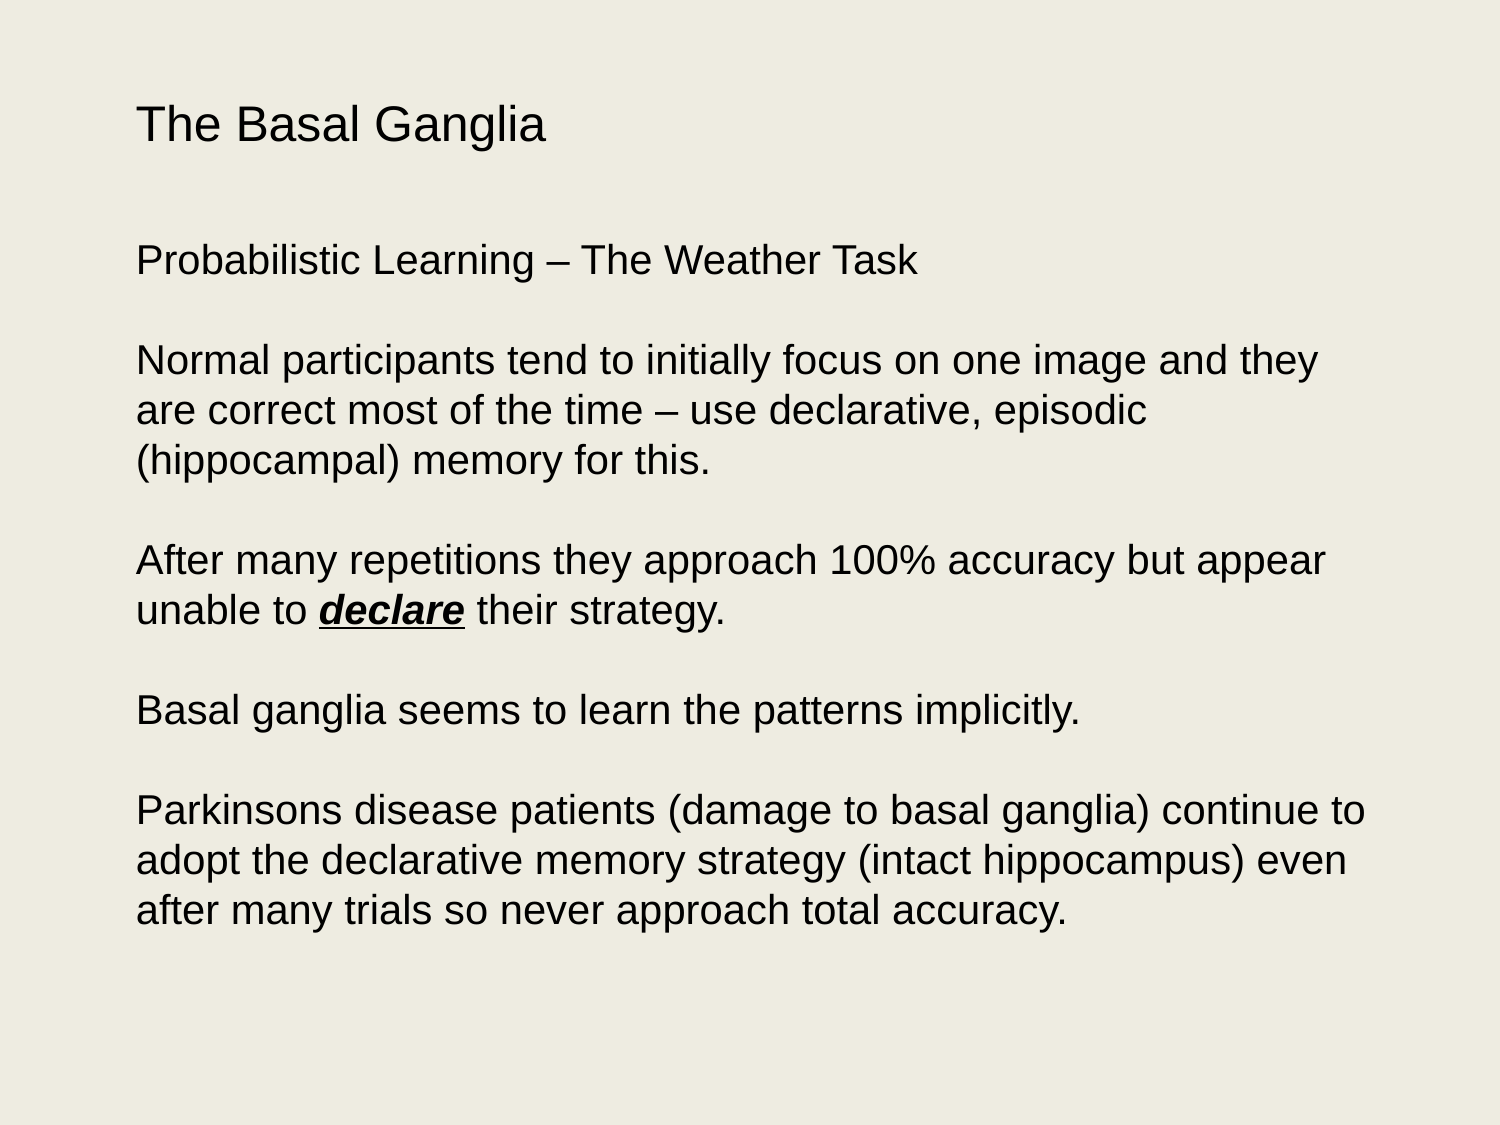

The Basal Ganglia
Probabilistic Learning – The Weather Task

Normal participants tend to initially focus on one image and they are correct most of the time – use declarative, episodic (hippocampal) memory for this.

After many repetitions they approach 100% accuracy but appear unable to declare their strategy.

Basal ganglia seems to learn the patterns implicitly.

Parkinsons disease patients (damage to basal ganglia) continue to adopt the declarative memory strategy (intact hippocampus) even after many trials so never approach total accuracy.